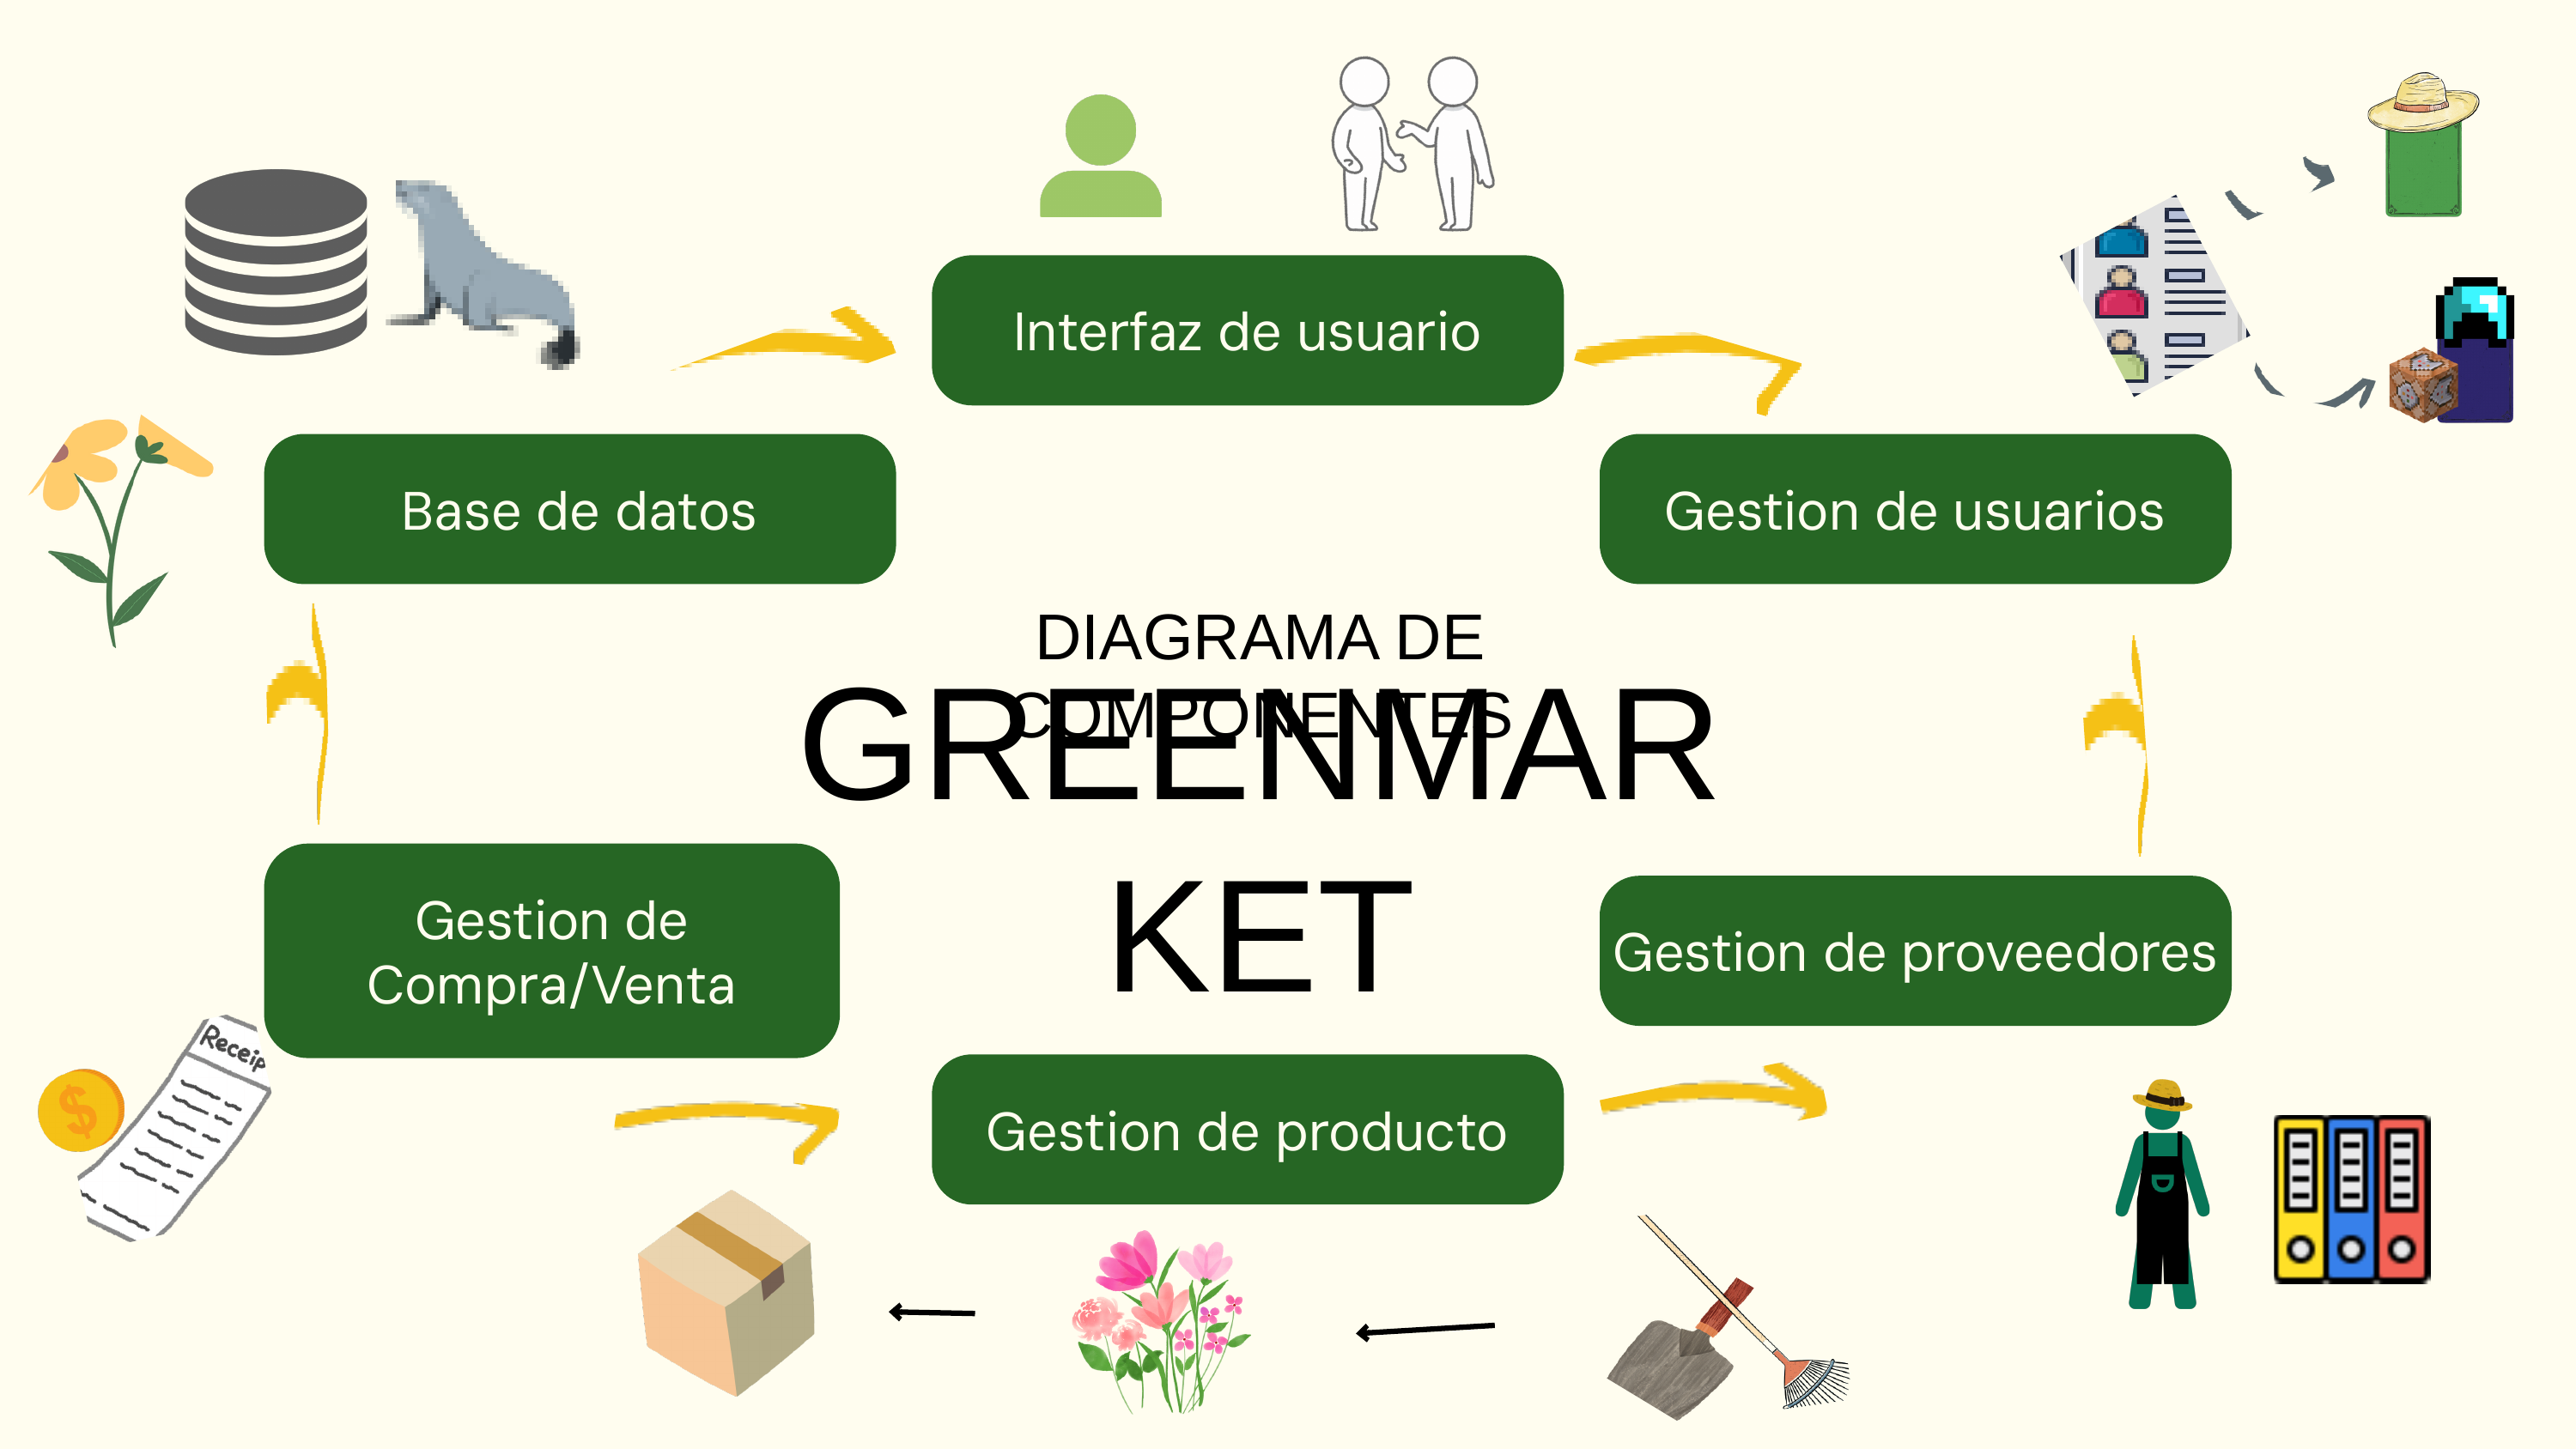

Interfaz de usuario

Base de datos

Gestion de usuarios
DIAGRAMA DE COMPONENTES
GREENMARKET

Gestion de Compra/Venta

Gestion de proveedores

Gestion de producto